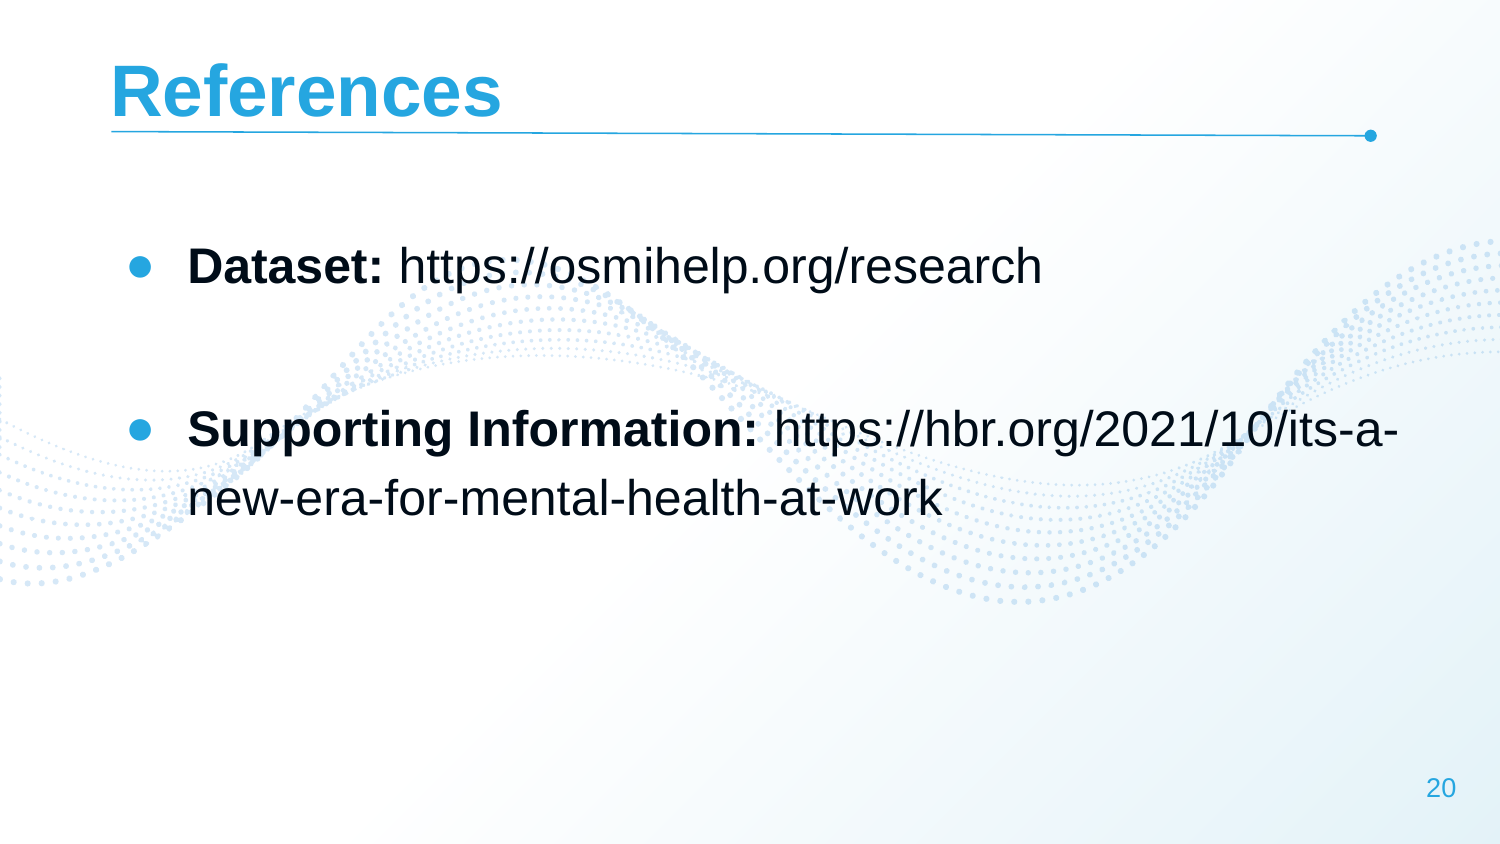

References
Dataset: https://osmihelp.org/research

Supporting Information: https://hbr.org/2021/10/its-a-new-era-for-mental-health-at-work
20